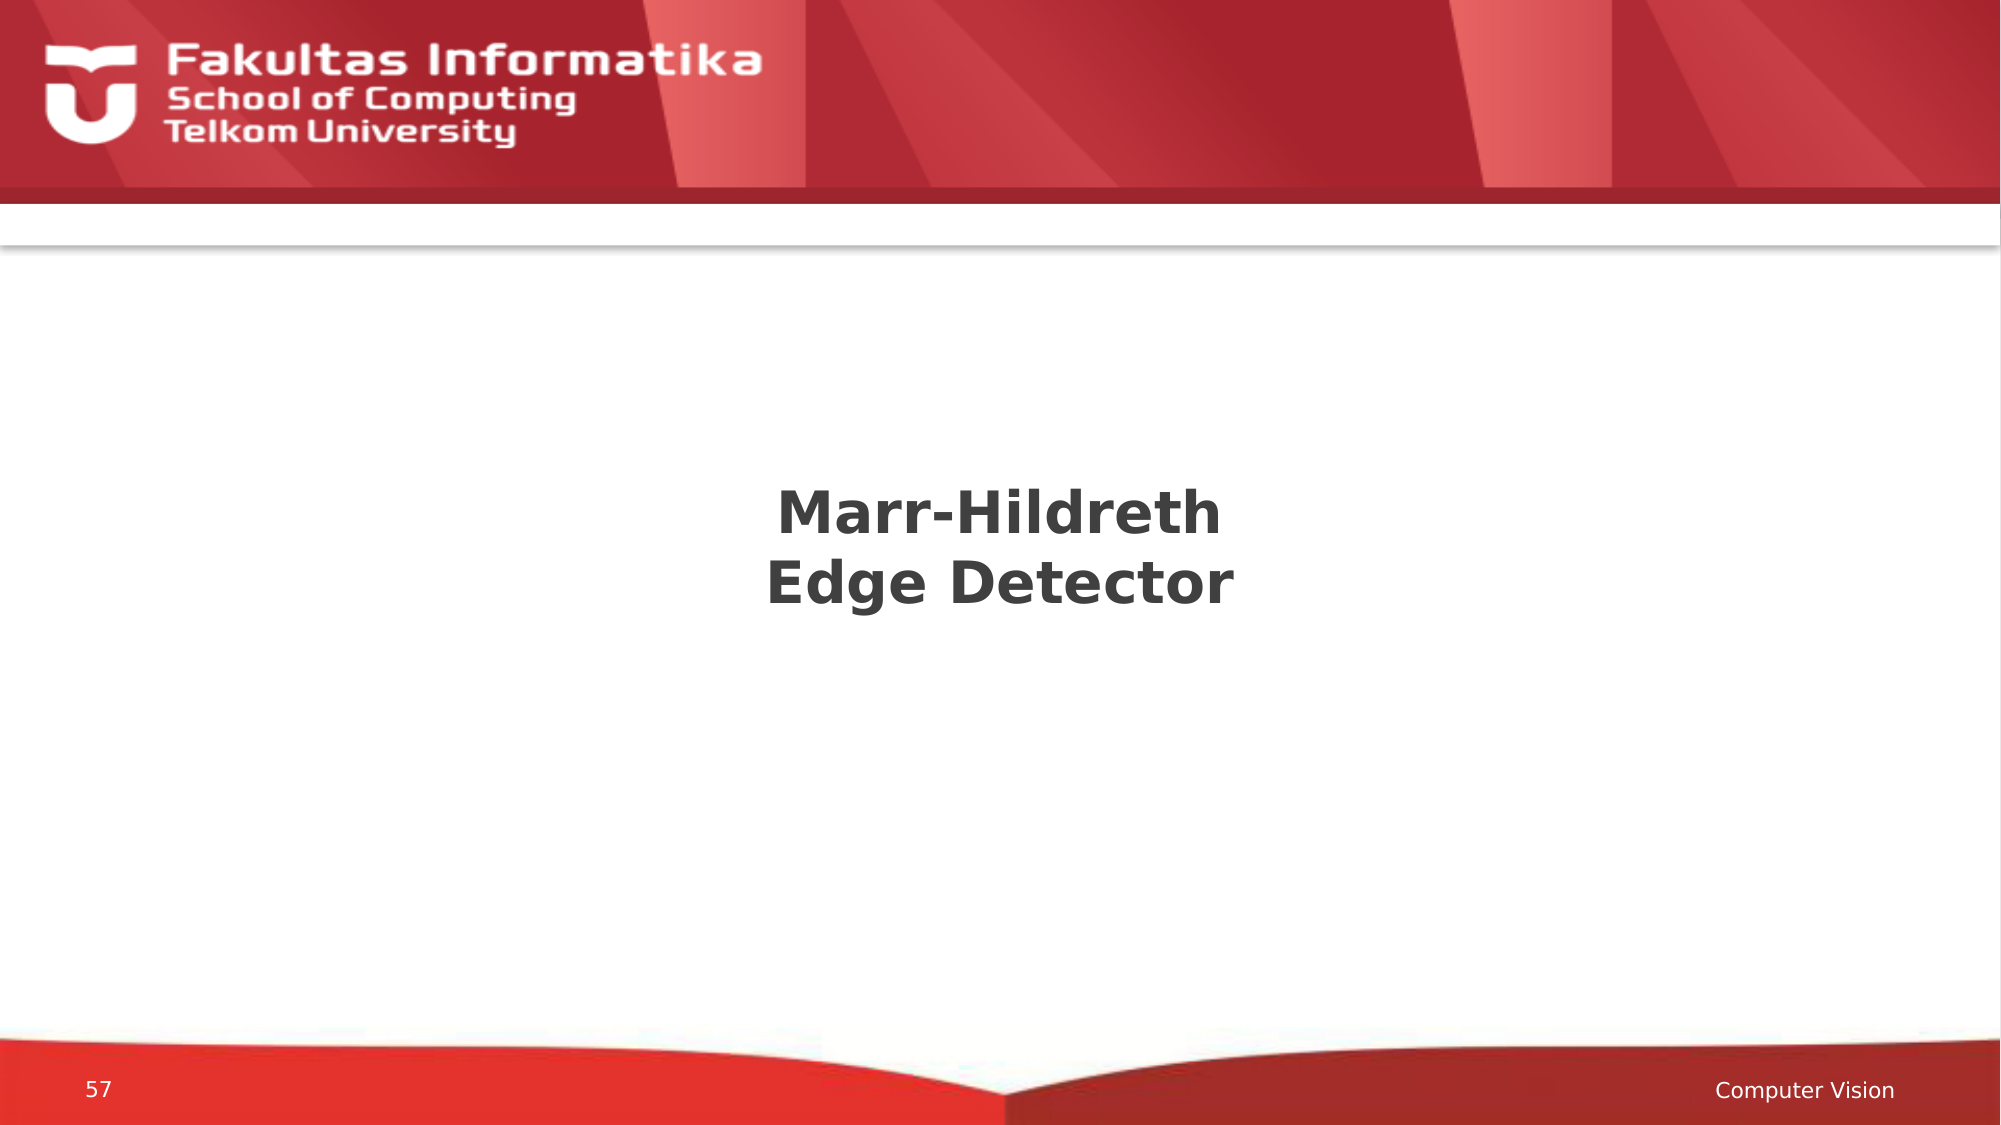

# Marr-Hildreth Edge Detector
Computer Vision
57